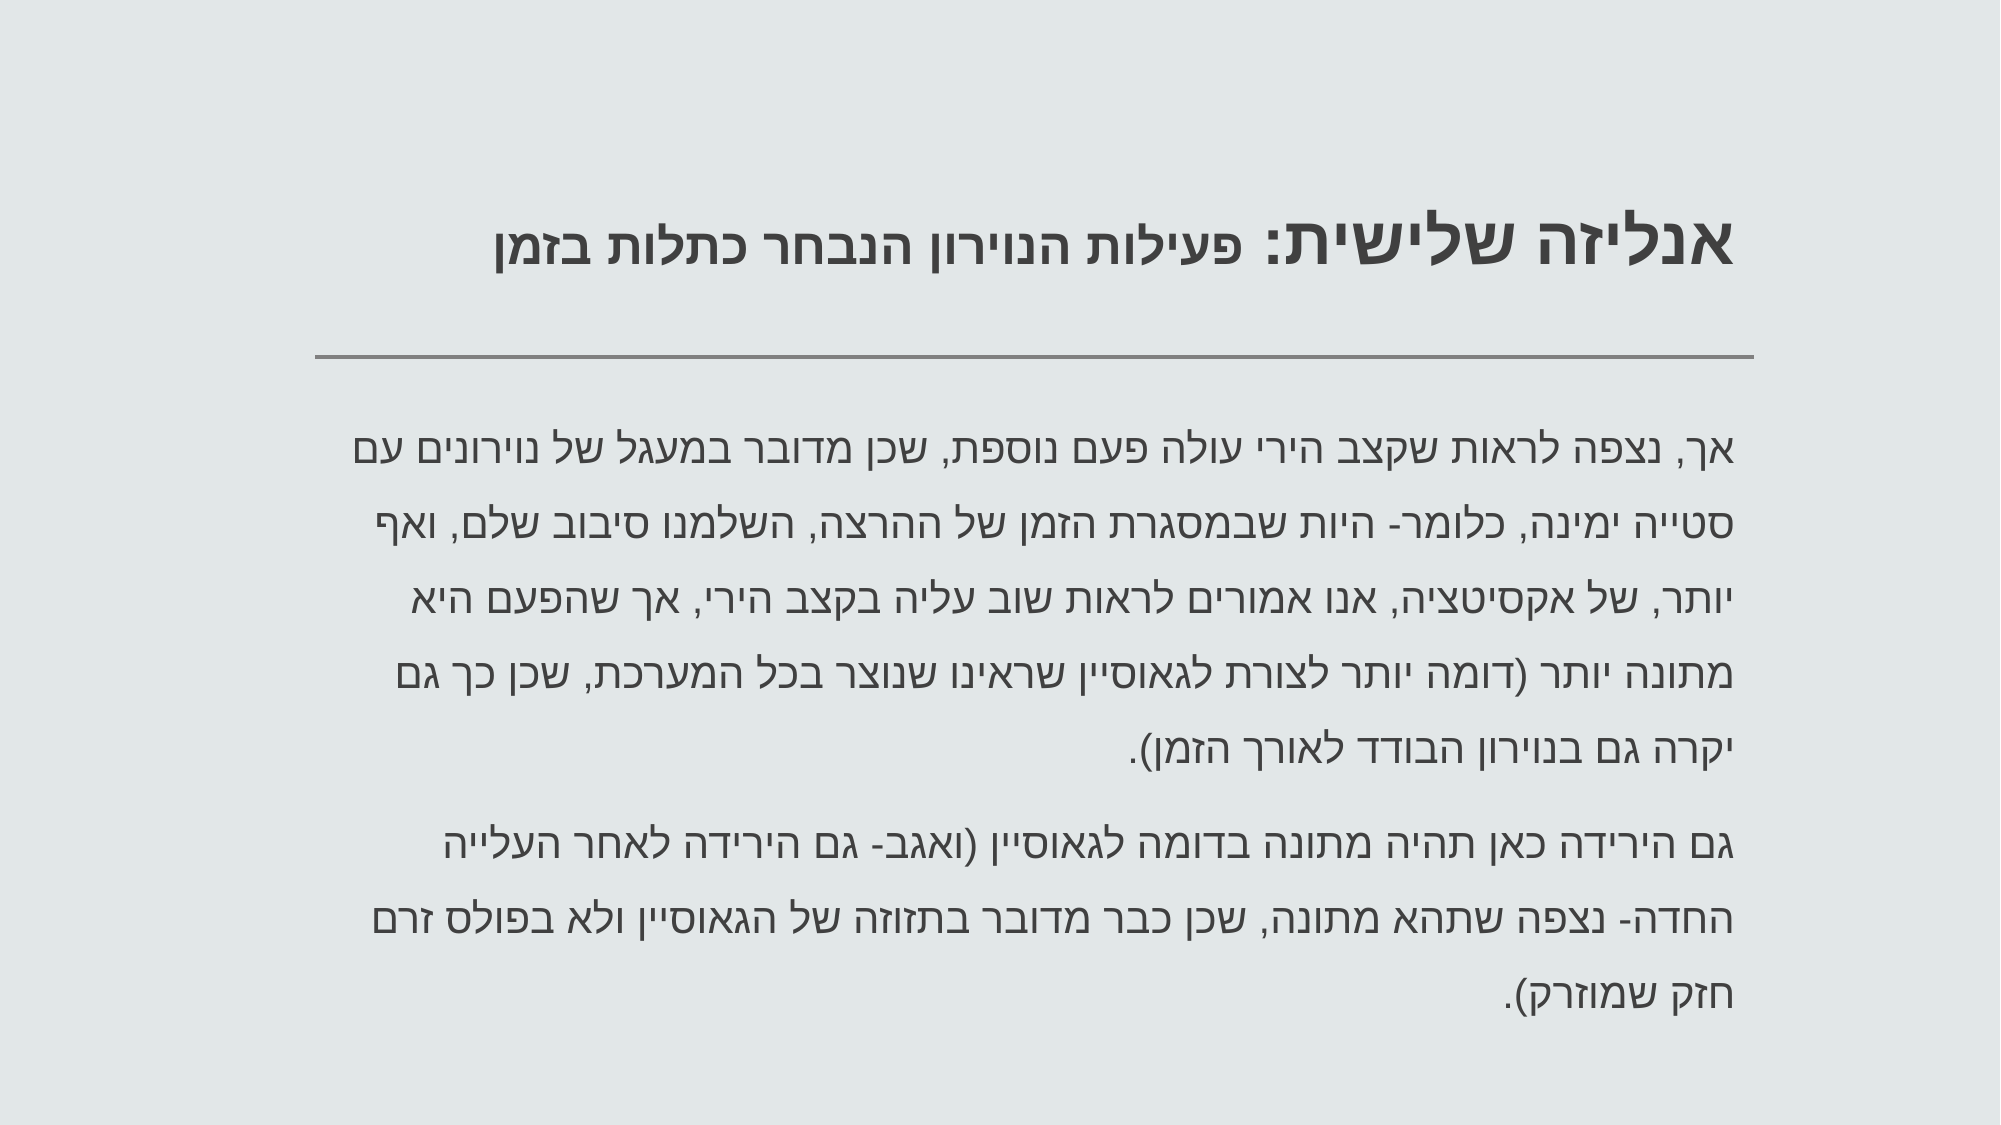

# אנליזה שלישית: פעילות הנוירון הנבחר כתלות בזמן
אך, נצפה לראות שקצב הירי עולה פעם נוספת, שכן מדובר במעגל של נוירונים עם סטייה ימינה, כלומר- היות שבמסגרת הזמן של ההרצה, השלמנו סיבוב שלם, ואף יותר, של אקסיטציה, אנו אמורים לראות שוב עליה בקצב הירי, אך שהפעם היא מתונה יותר (דומה יותר לצורת לגאוסיין שראינו שנוצר בכל המערכת, שכן כך גם יקרה גם בנוירון הבודד לאורך הזמן).
גם הירידה כאן תהיה מתונה בדומה לגאוסיין (ואגב- גם הירידה לאחר העלייה החדה- נצפה שתהא מתונה, שכן כבר מדובר בתזוזה של הגאוסיין ולא בפולס זרם חזק שמוזרק).